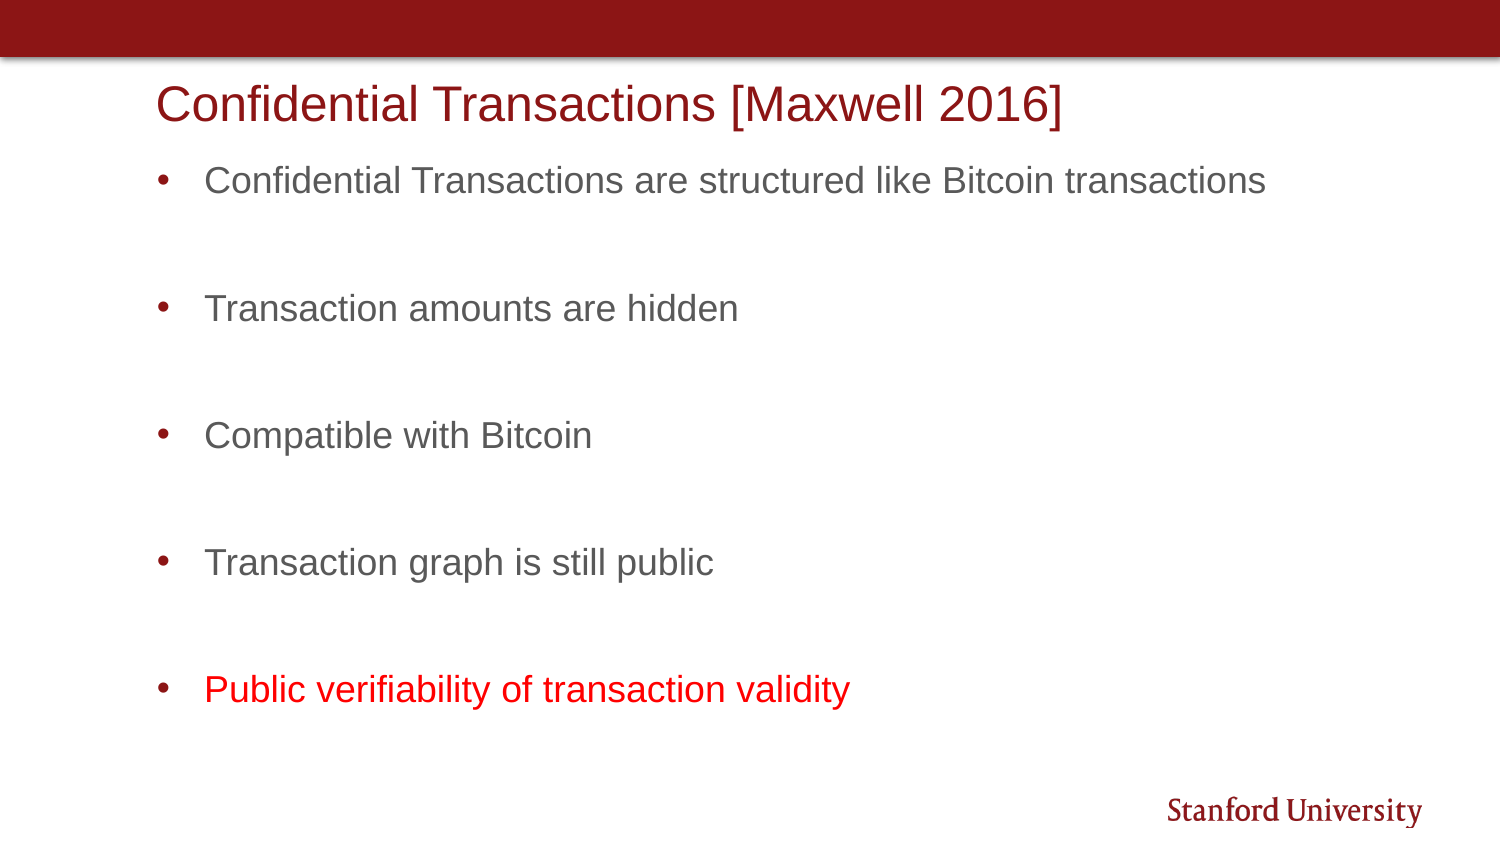

# Confidential Transactions [Maxwell 2016]
Confidential Transactions are structured like Bitcoin transactions

Transaction amounts are hidden

Compatible with Bitcoin

Transaction graph is still public

Public verifiability of transaction validity